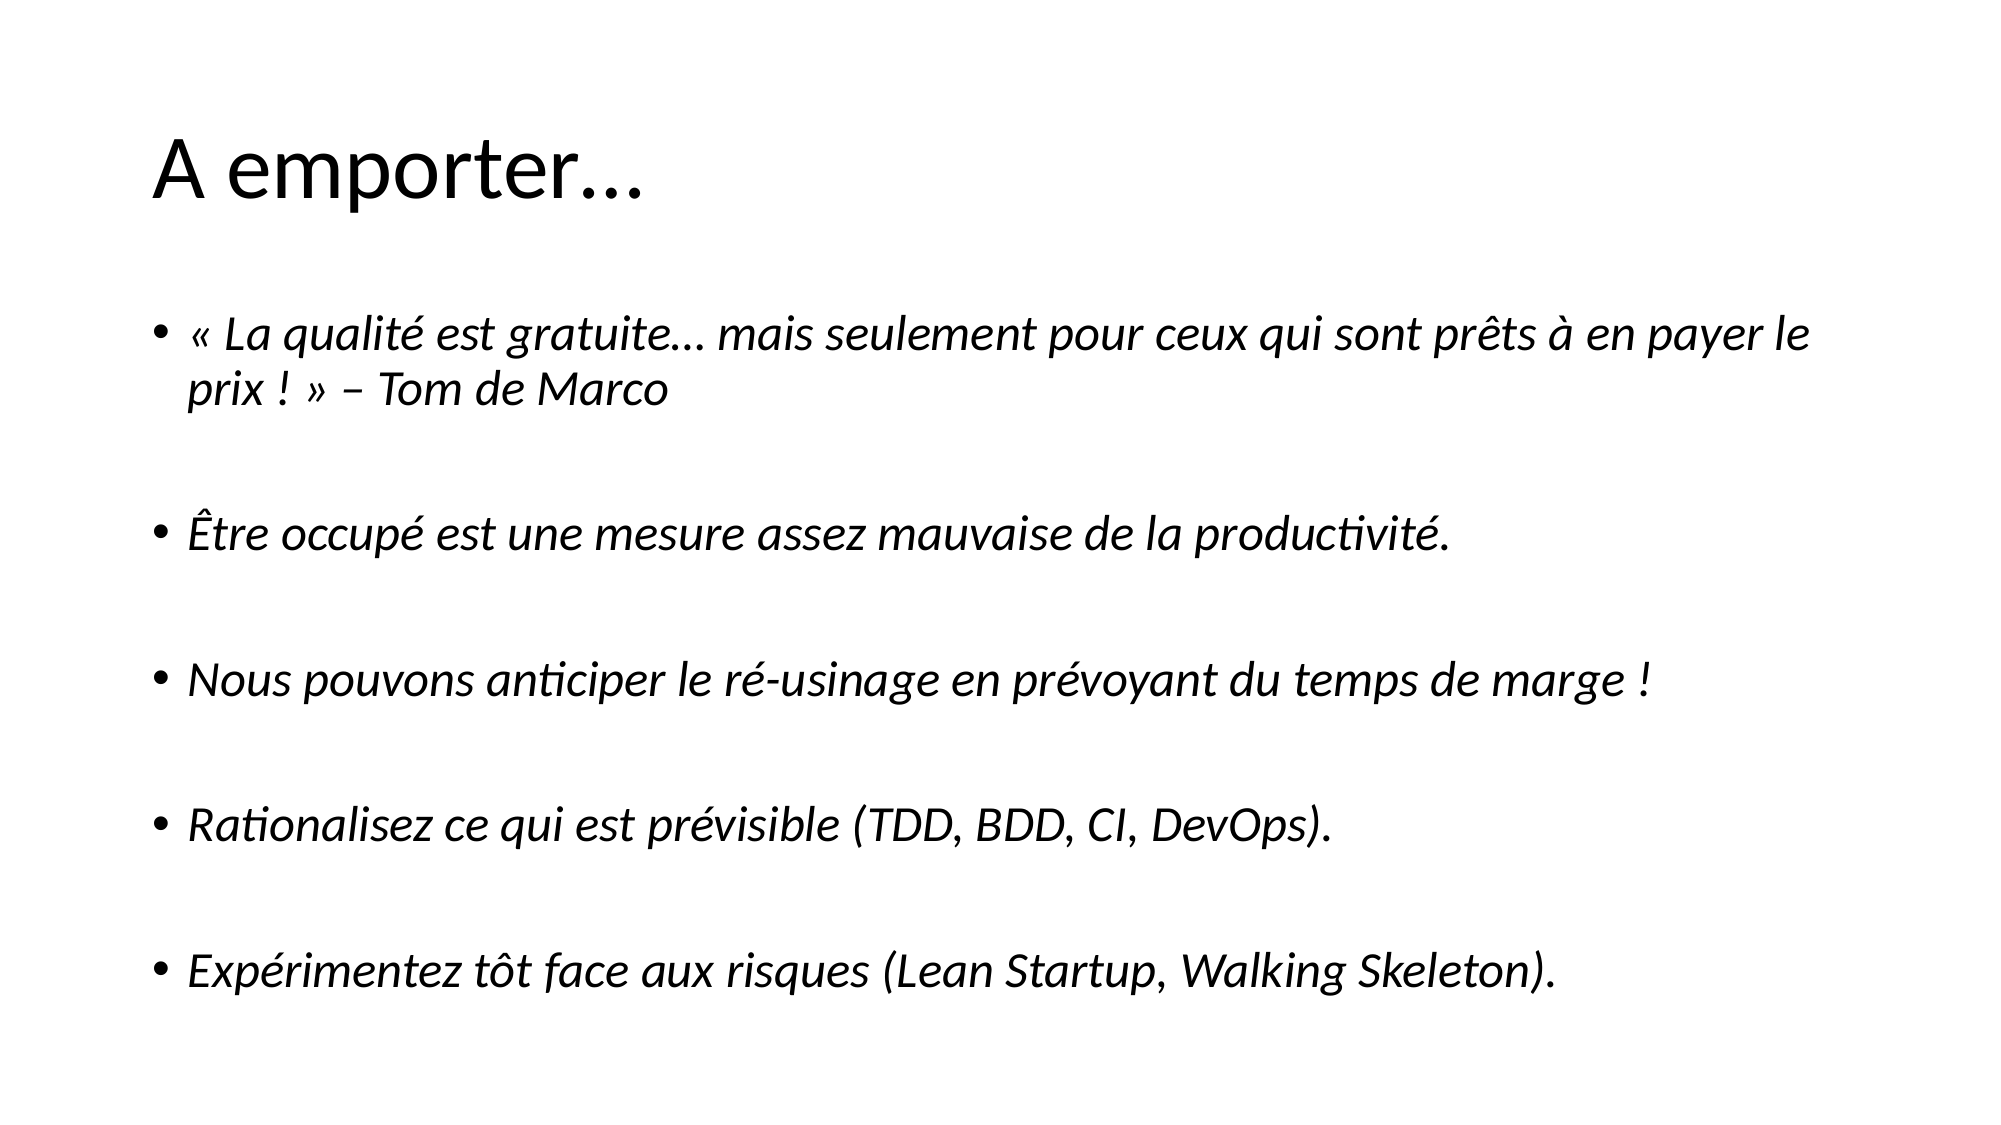

# A emporter…
« La qualité est gratuite… mais seulement pour ceux qui sont prêts à en payer le prix ! » – Tom de Marco

Être occupé est une mesure assez mauvaise de la productivité.

Nous pouvons anticiper le ré-usinage en prévoyant du temps de marge !

Rationalisez ce qui est prévisible (TDD, BDD, CI, DevOps).

Expérimentez tôt face aux risques (Lean Startup, Walking Skeleton).